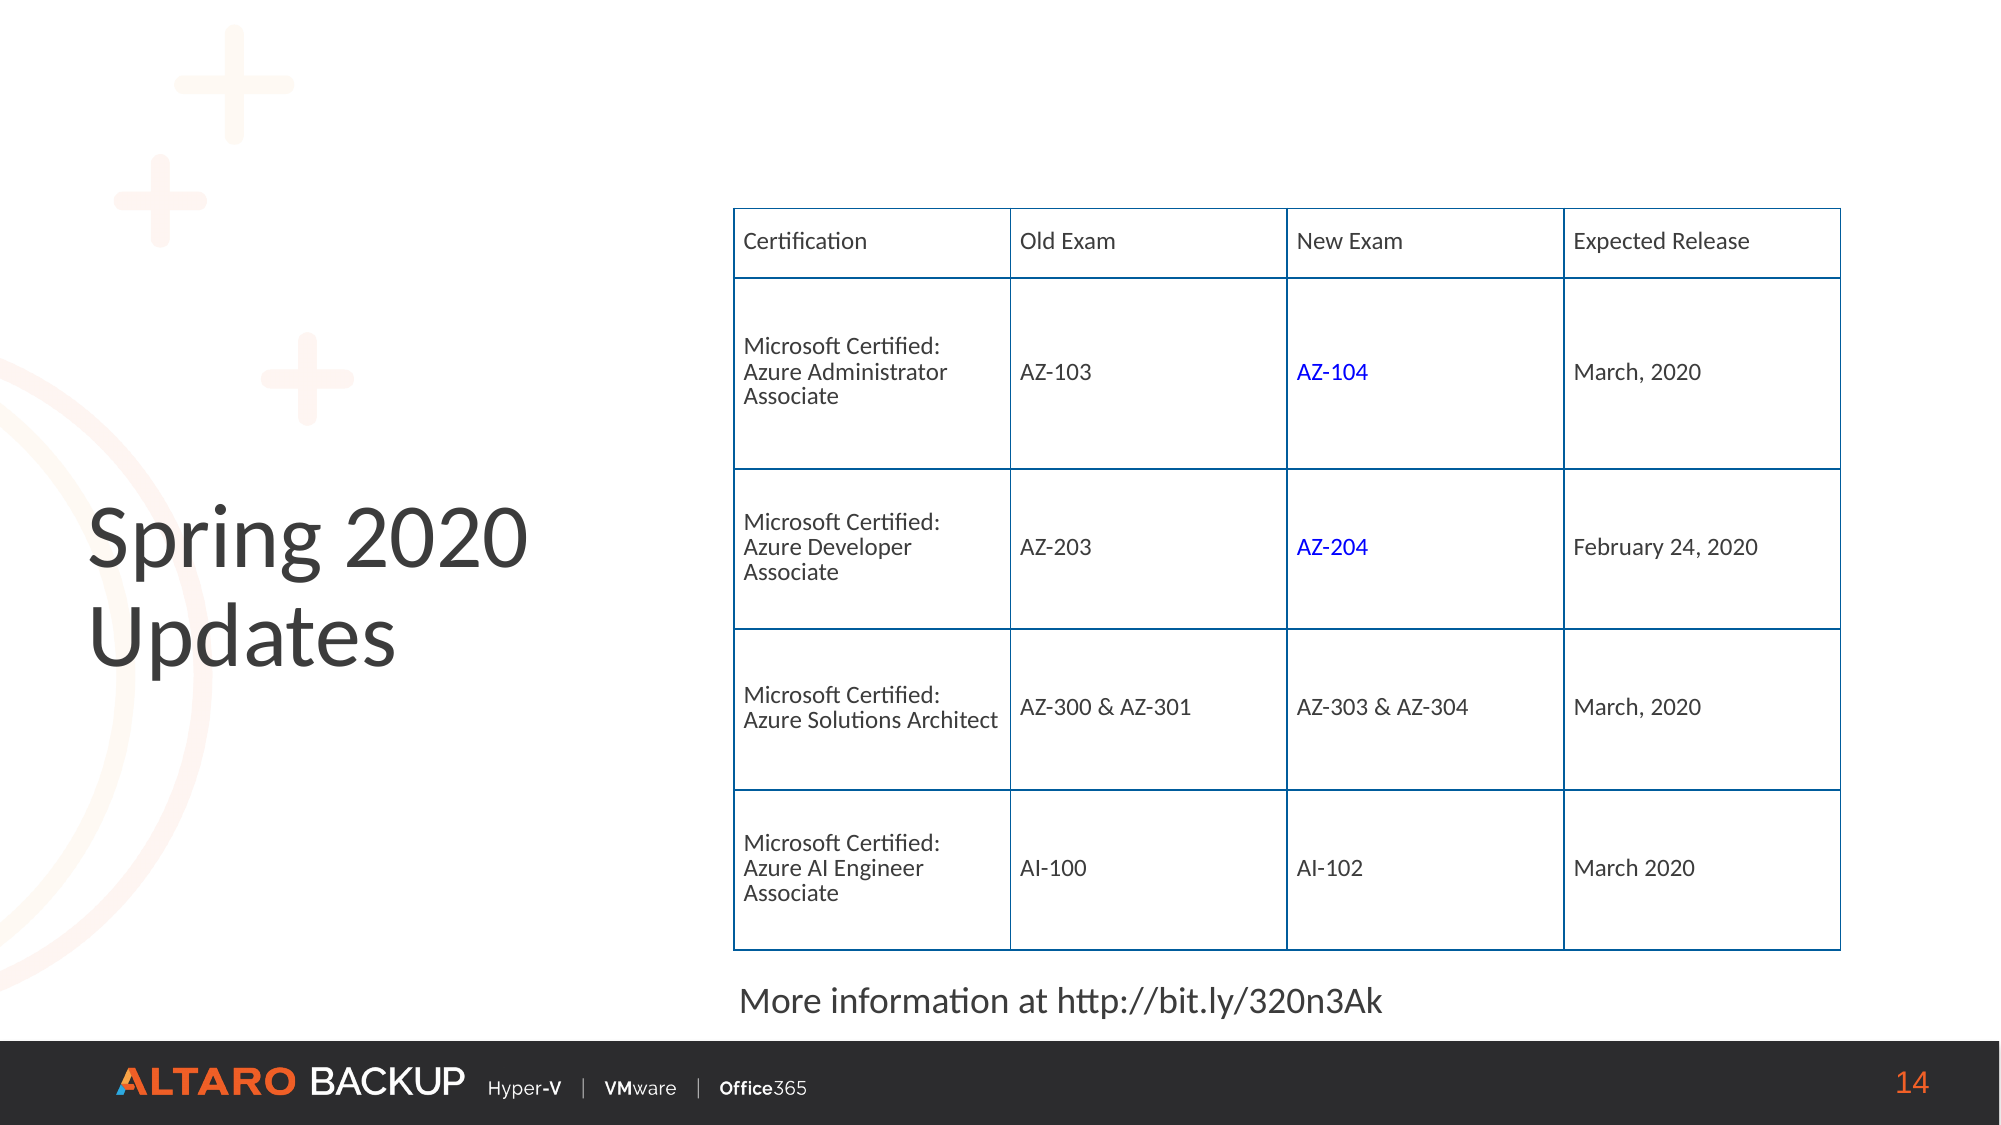

| Certification | Old Exam | New Exam | Expected Release |
| --- | --- | --- | --- |
| Microsoft Certified: Azure Administrator Associate | AZ-103 | AZ-104 | March, 2020 |
| Microsoft Certified: Azure Developer Associate | AZ-203 | AZ-204 | February 24, 2020 |
| Microsoft Certified: Azure Solutions Architect | AZ-300 & AZ-301 | AZ-303 & AZ-304 | March, 2020 |
| Microsoft Certified: Azure AI Engineer Associate | AI-100 | AI-102 | March 2020 |
Spring 2020 Updates
More information at http://bit.ly/320n3Ak